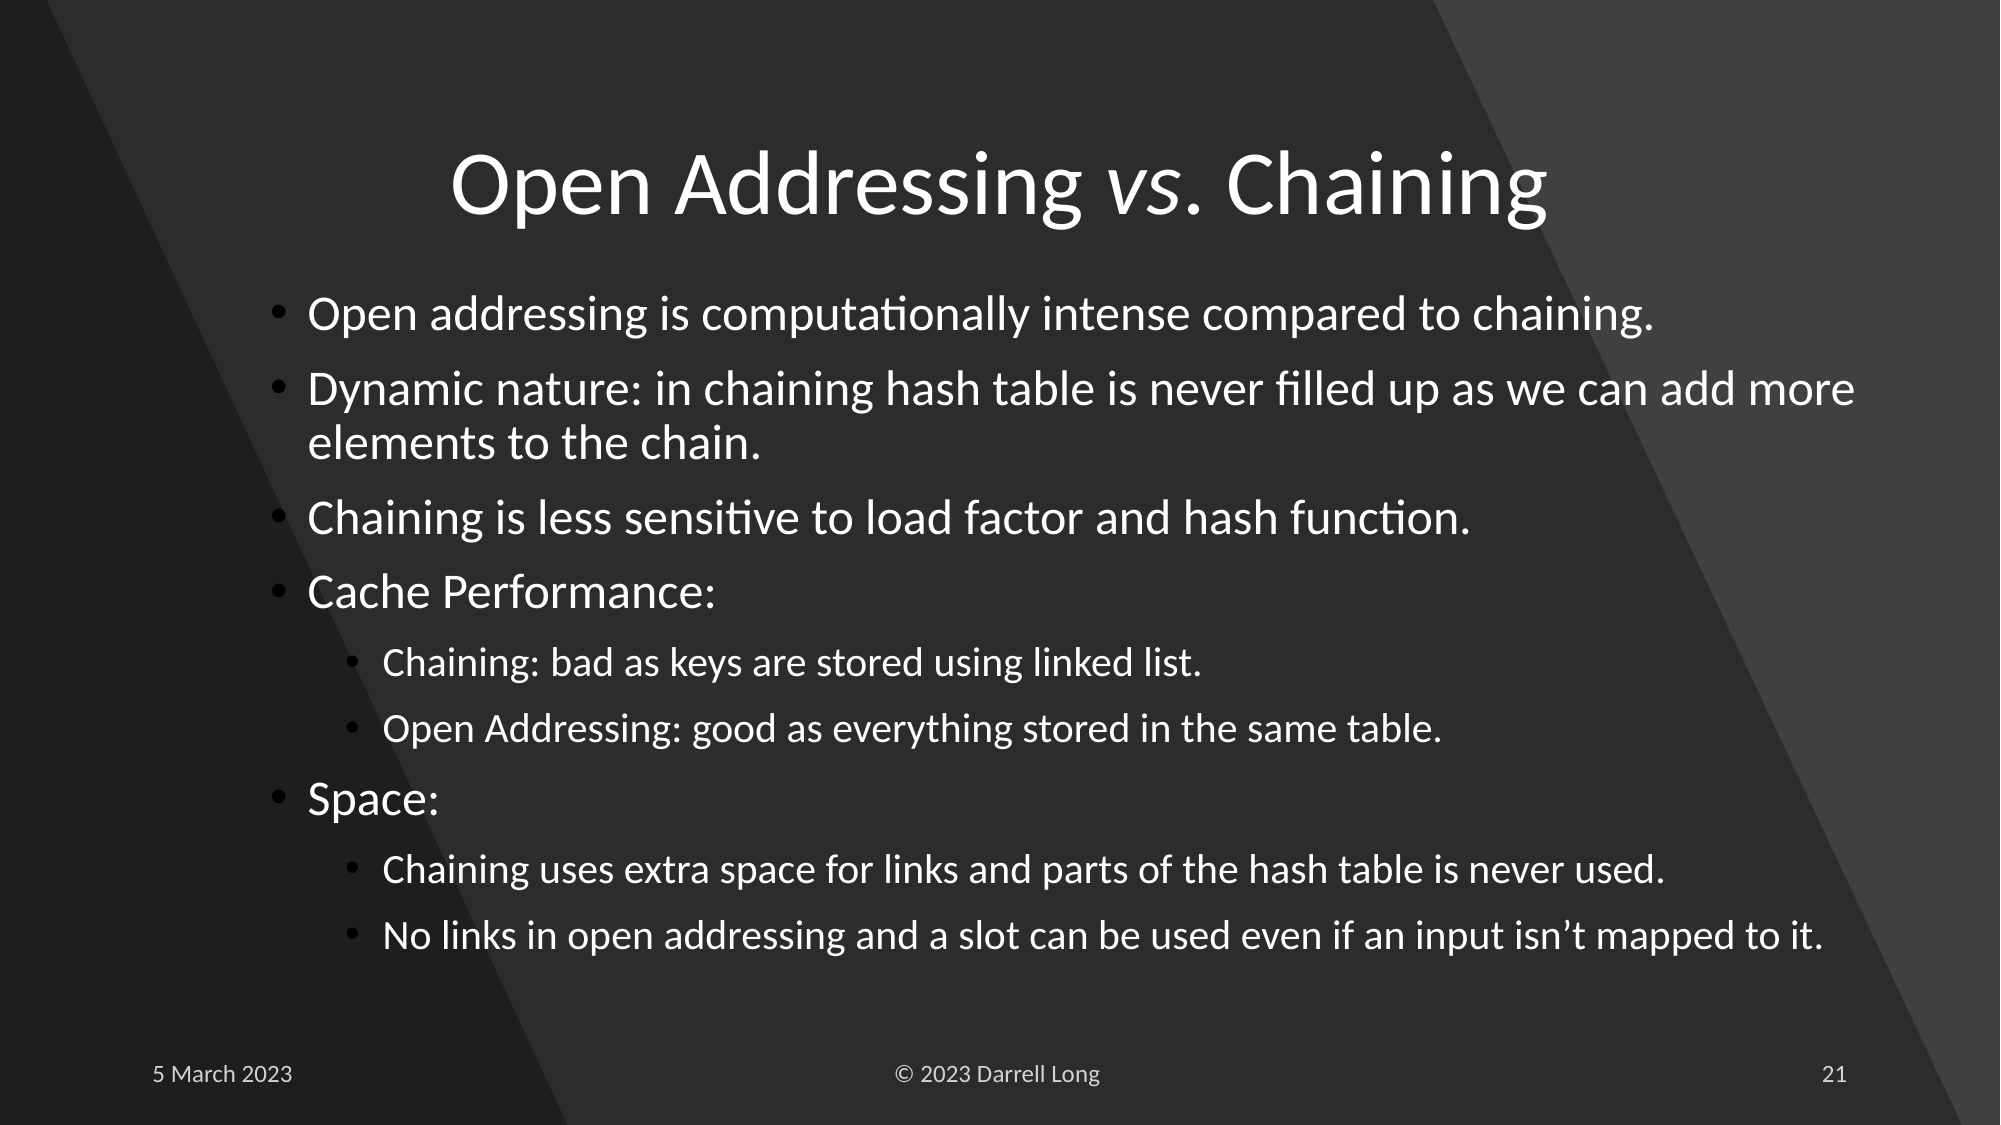

# Open Addressing vs. Chaining
Open addressing is computationally intense compared to chaining.
Dynamic nature: in chaining hash table is never filled up as we can add more elements to the chain.
Chaining is less sensitive to load factor and hash function.
Cache Performance:
Chaining: bad as keys are stored using linked list.
Open Addressing: good as everything stored in the same table.
Space:
Chaining uses extra space for links and parts of the hash table is never used.
No links in open addressing and a slot can be used even if an input isn’t mapped to it.

5 March 2023
© 2023 Darrell Long
21